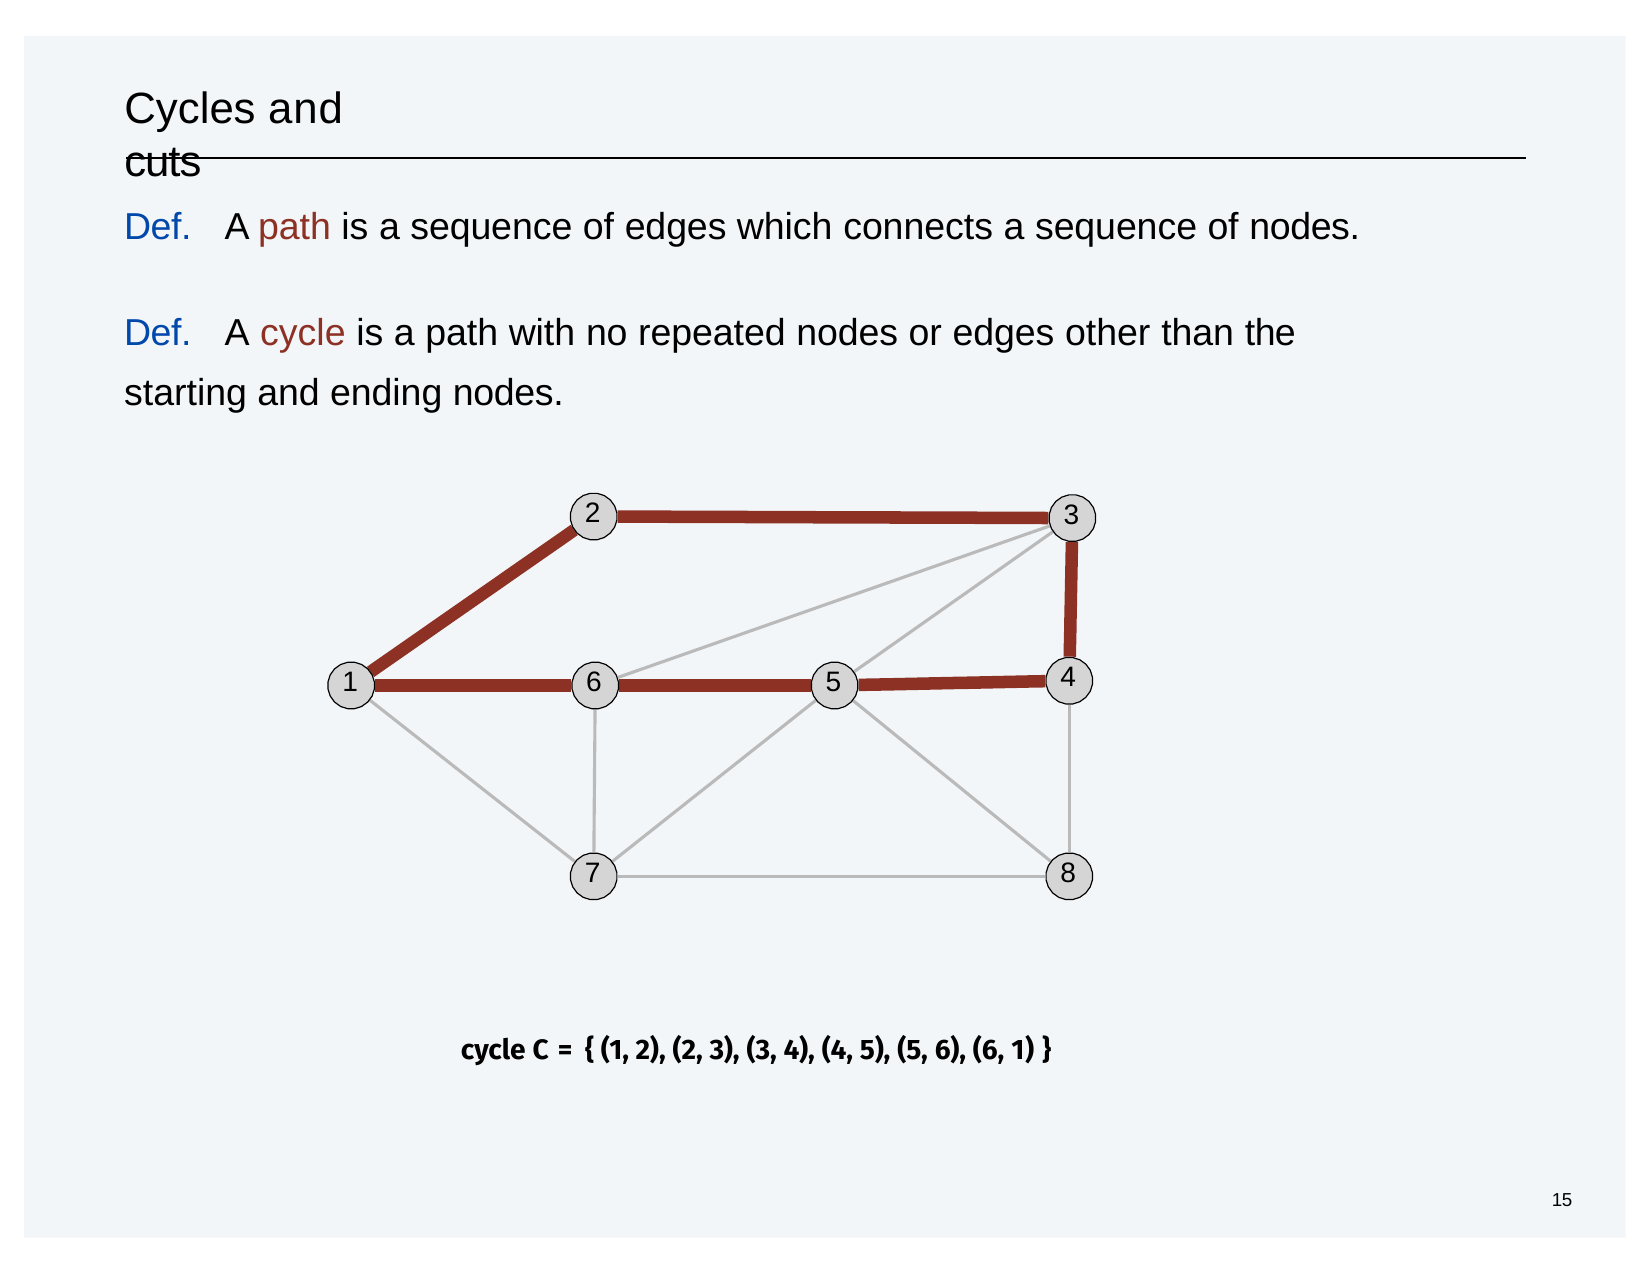

# Cycles and cuts

Def.	A path is a sequence of edges which connects a sequence of nodes.

Def.	A cycle is a path with no repeated nodes or edges other than the starting and ending nodes.
2

3

4

1
6
5

7
8

cycle C = { (1, 2), (2, 3), (3, 4), (4, 5), (5, 6), (6, 1) }
15